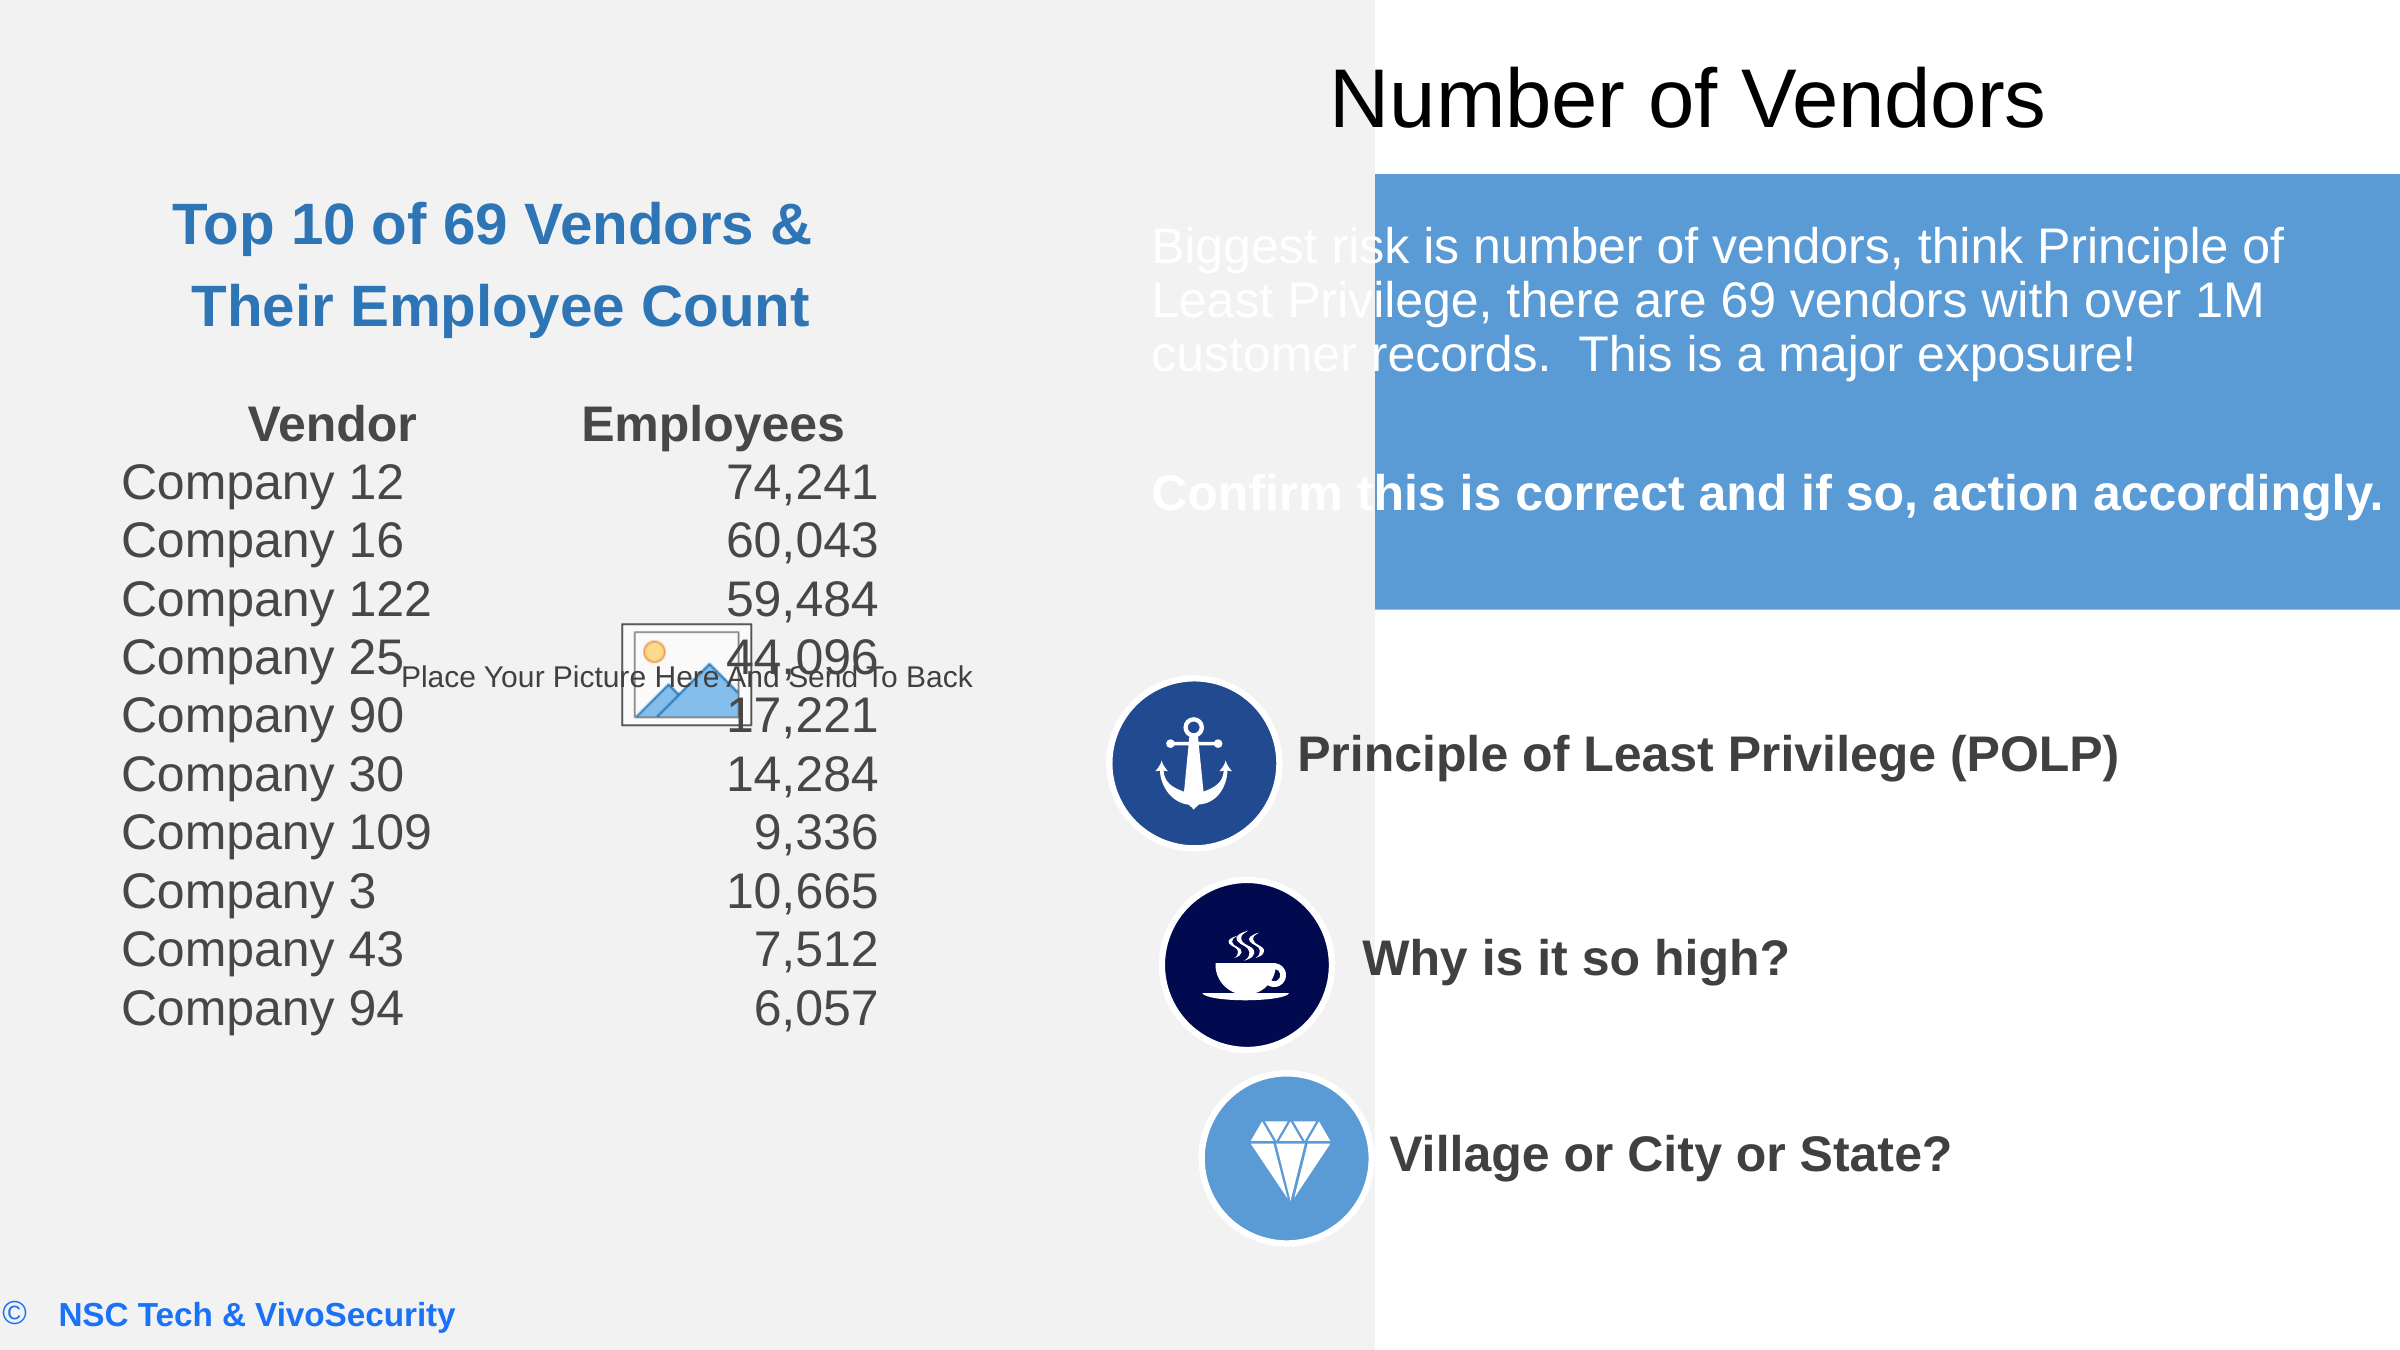

# Number of Vendors
Top 10 of 69 Vendors &
 Their Employee Count
Biggest risk is number of vendors, think Principle of Least Privilege, there are 69 vendors with over 1M customer records.  This is a major exposure!
Confirm this is correct and if so, action accordingly.
| Vendor | Employees |
| --- | --- |
| Company 12 | 74,241 |
| Company 16 | 60,043 |
| Company 122 | 59,484 |
| Company 25 | 44,096 |
| Company 90 | 17,221 |
| Company 30 | 14,284 |
| Company 109 | 9,336 |
| Company 3 | 10,665 |
| Company 43 | 7,512 |
| Company 94 | 6,057 |

Principle of Least Privilege (POLP)

Why is it so high?

Village or City or State?

NSC Tech & VivoSecurity